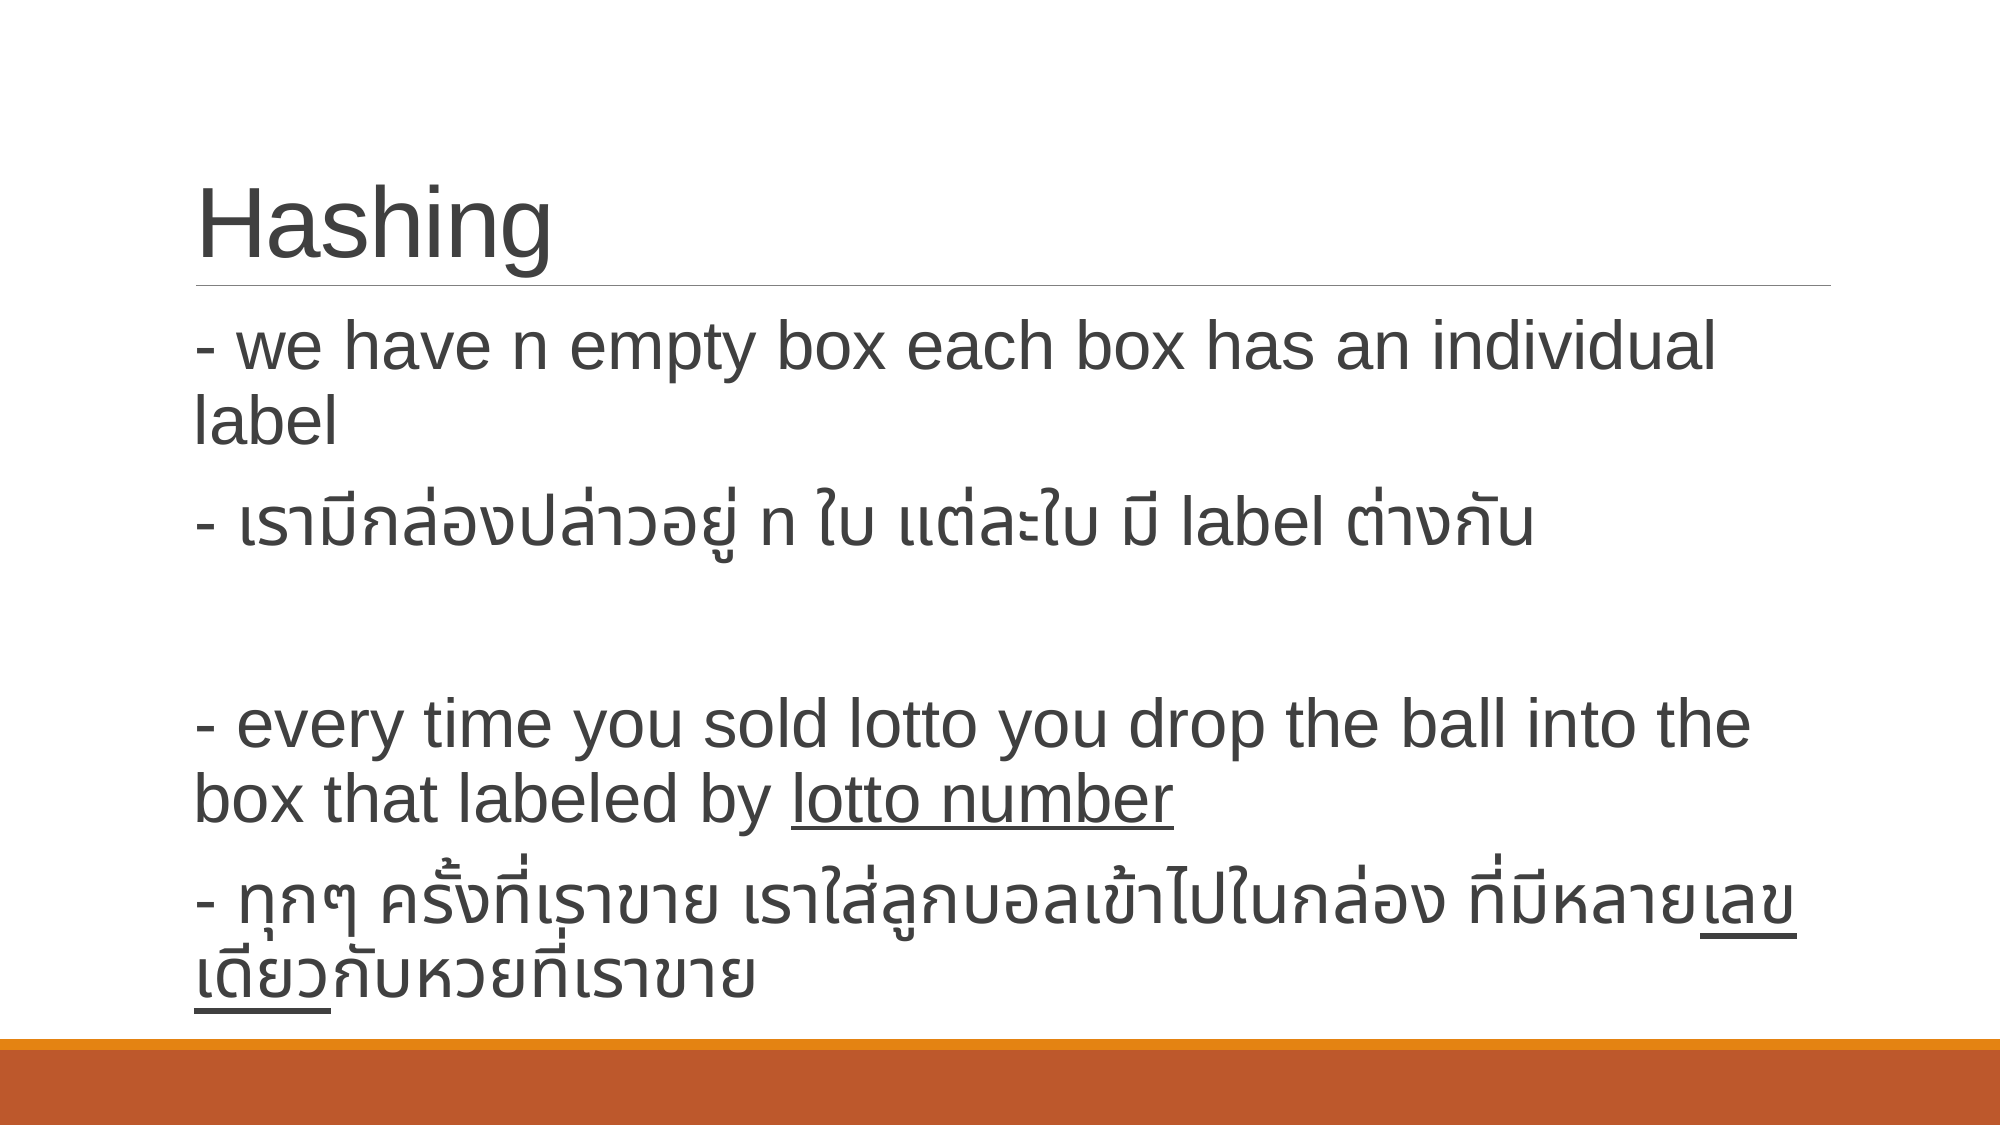

# Hashing
- we have n empty box each box has an individual label
- เรามีกล่องปล่าวอยู่ n ใบ แต่ละใบ มี label ต่างกัน

- every time you sold lotto you drop the ball into the box that labeled by lotto number
- ทุกๆ ครั้งที่เราขาย เราใส่ลูกบอลเข้าไปในกล่อง ที่มีหลายเลขเดียวกับหวยที่เราขาย